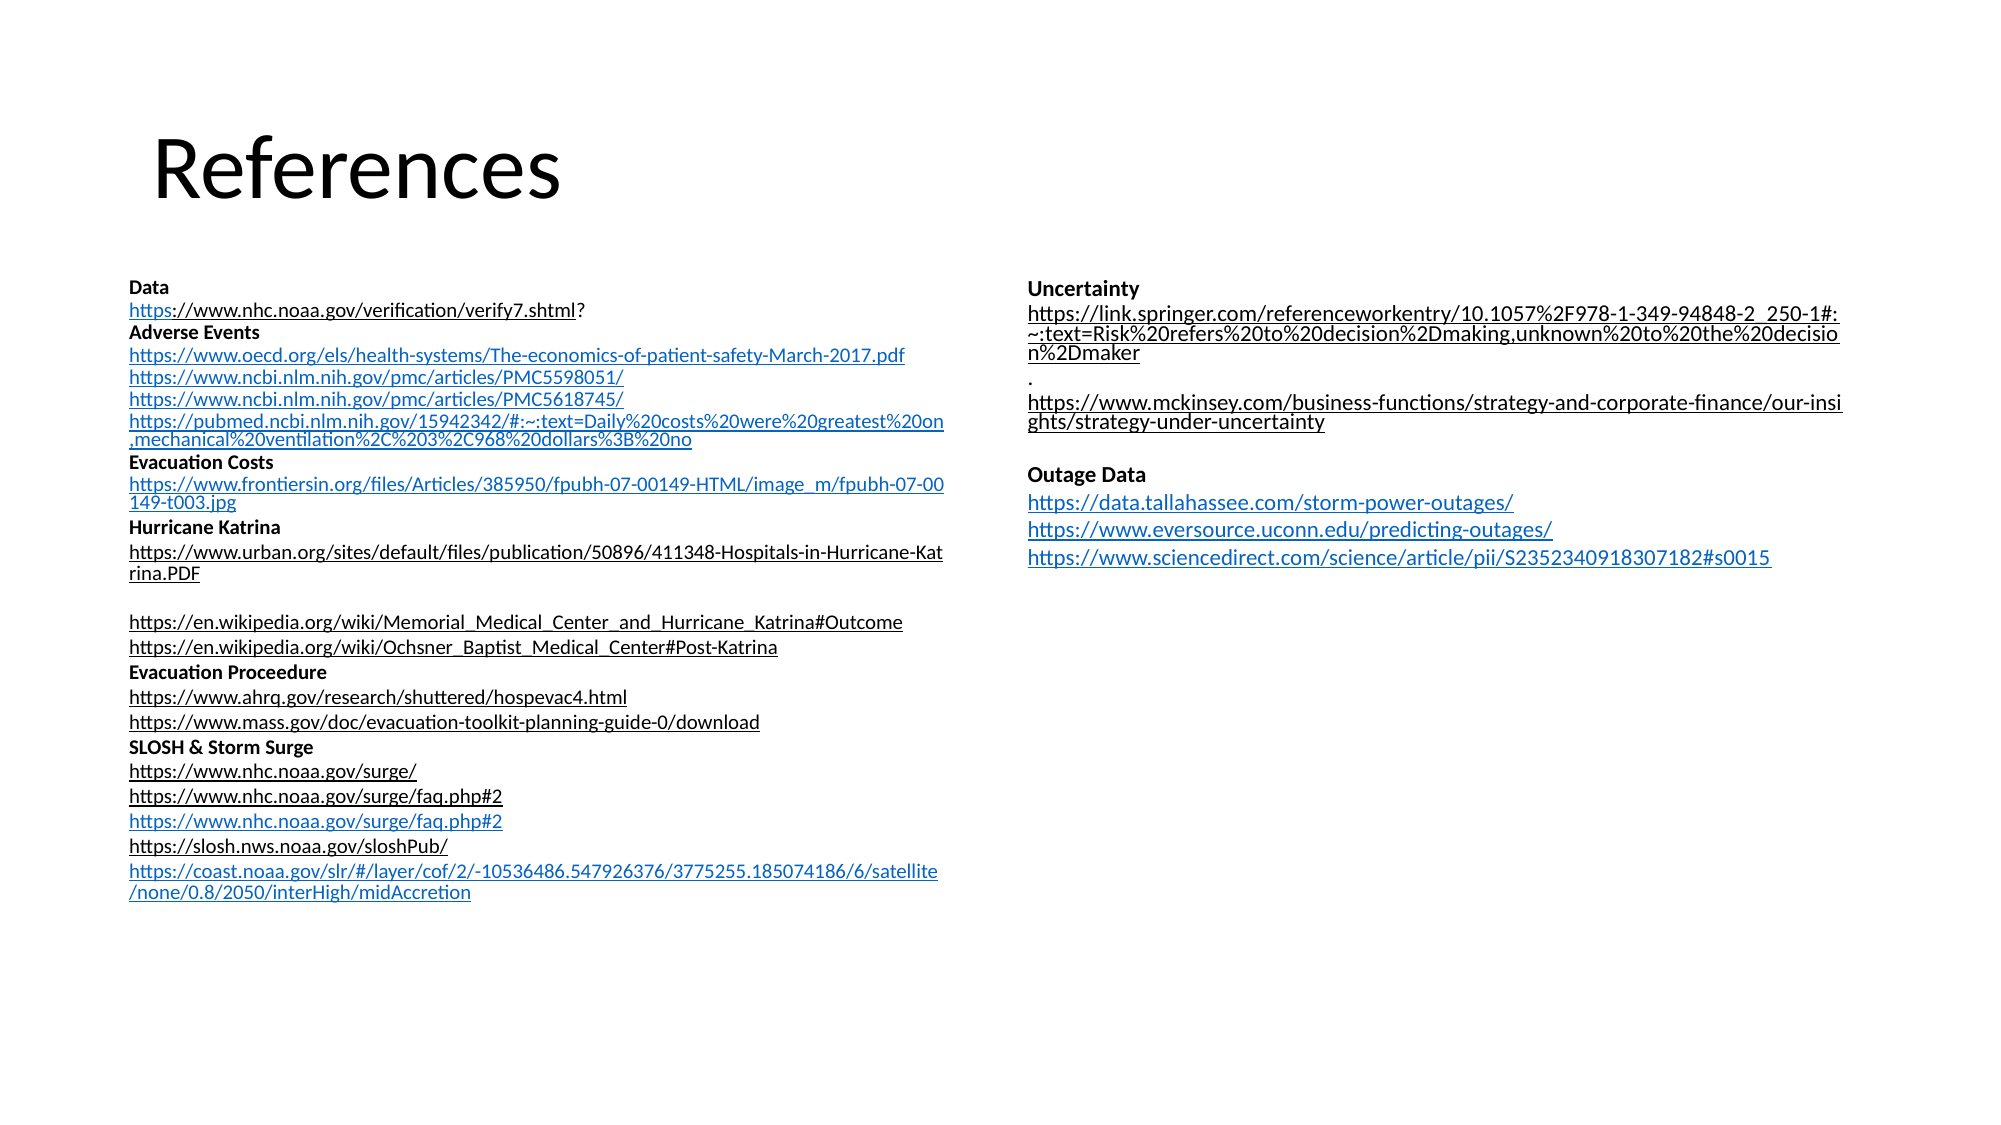

# References
Uncertainty
https://link.springer.com/referenceworkentry/10.1057%2F978-1-349-94848-2_250-1#:~:text=Risk%20refers%20to%20decision%2Dmaking,unknown%20to%20the%20decision%2Dmaker.
https://www.mckinsey.com/business-functions/strategy-and-corporate-finance/our-insights/strategy-under-uncertainty
Outage Data
https://data.tallahassee.com/storm-power-outages/
https://www.eversource.uconn.edu/predicting-outages/
https://www.sciencedirect.com/science/article/pii/S2352340918307182#s0015

Data
https://www.nhc.noaa.gov/verification/verify7.shtml?
Adverse Events
https://www.oecd.org/els/health-systems/The-economics-of-patient-safety-March-2017.pdf
https://www.ncbi.nlm.nih.gov/pmc/articles/PMC5598051/
https://www.ncbi.nlm.nih.gov/pmc/articles/PMC5618745/
https://pubmed.ncbi.nlm.nih.gov/15942342/#:~:text=Daily%20costs%20were%20greatest%20on,mechanical%20ventilation%2C%203%2C968%20dollars%3B%20no
Evacuation Costs
https://www.frontiersin.org/files/Articles/385950/fpubh-07-00149-HTML/image_m/fpubh-07-00149-t003.jpg
Hurricane Katrina
https://www.urban.org/sites/default/files/publication/50896/411348-Hospitals-in-Hurricane-Katrina.PDF
https://en.wikipedia.org/wiki/Memorial_Medical_Center_and_Hurricane_Katrina#Outcome
https://en.wikipedia.org/wiki/Ochsner_Baptist_Medical_Center#Post-Katrina
Evacuation Proceedure
https://www.ahrq.gov/research/shuttered/hospevac4.html
https://www.mass.gov/doc/evacuation-toolkit-planning-guide-0/download
SLOSH & Storm Surge
https://www.nhc.noaa.gov/surge/
https://www.nhc.noaa.gov/surge/faq.php#2
https://www.nhc.noaa.gov/surge/faq.php#2
https://slosh.nws.noaa.gov/sloshPub/
https://coast.noaa.gov/slr/#/layer/cof/2/-10536486.547926376/3775255.185074186/6/satellite/none/0.8/2050/interHigh/midAccretion